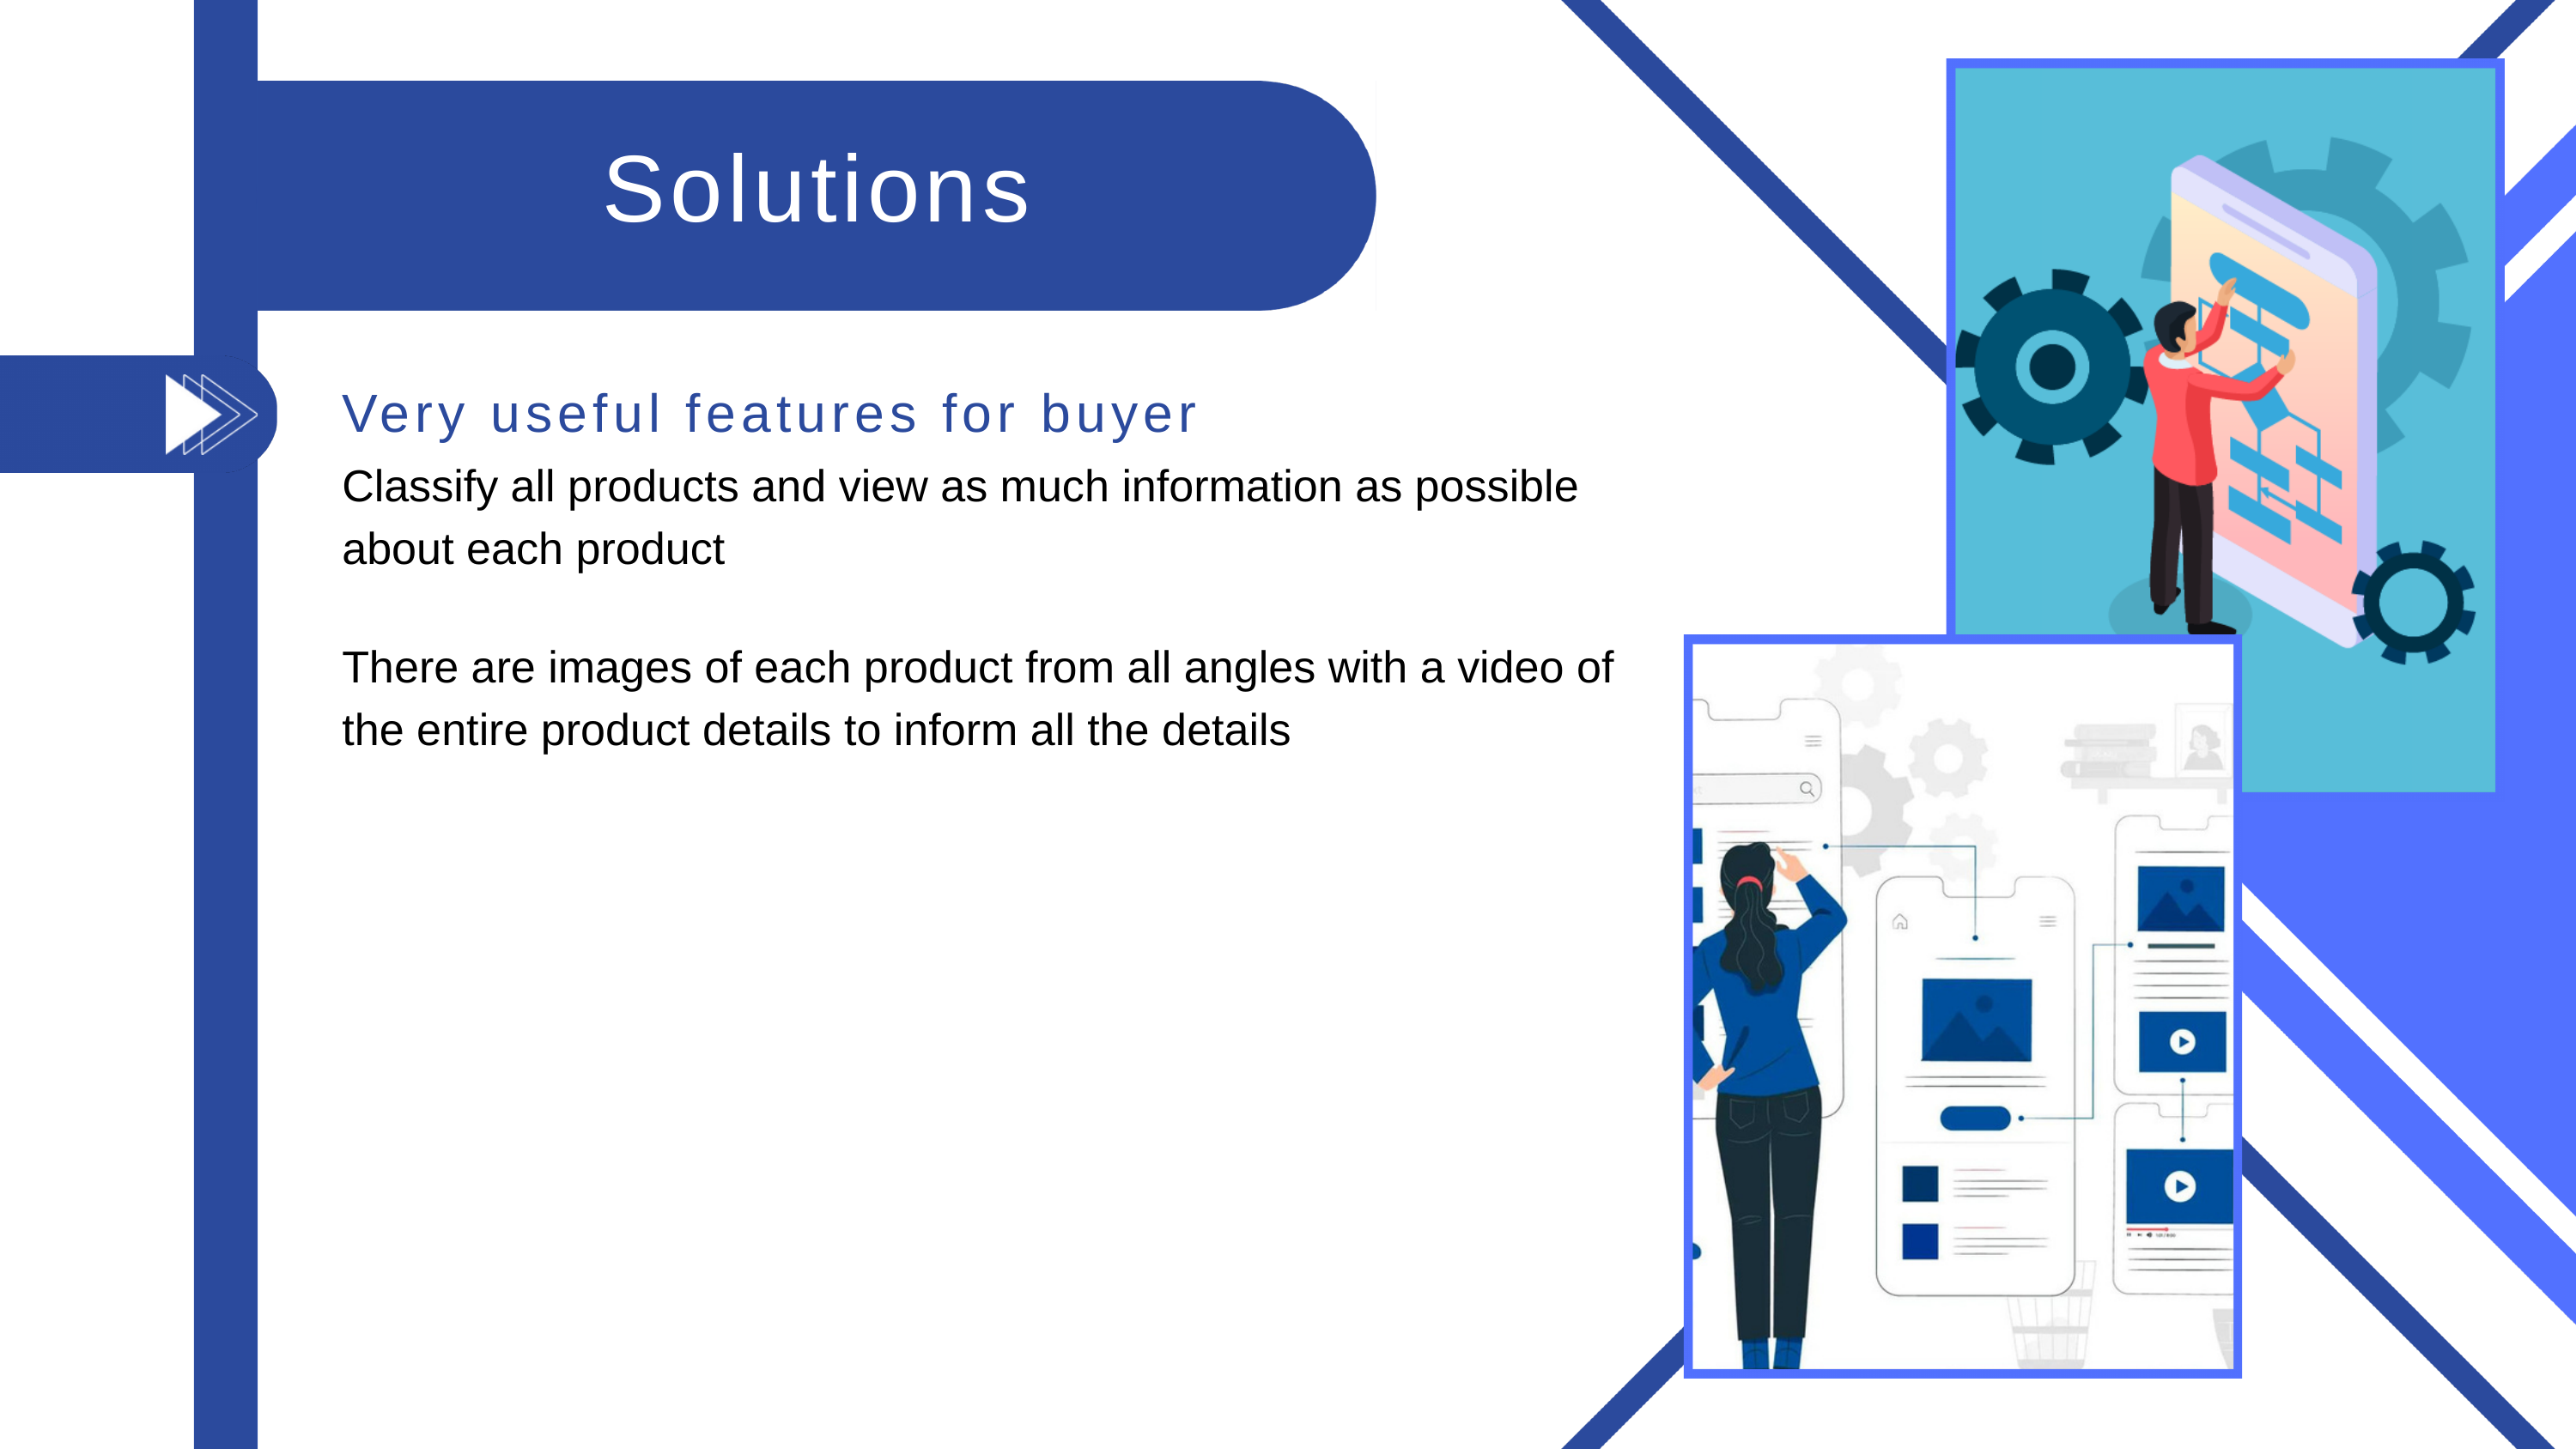

Solutions

Very useful features for buyer

Classify all products and view as much information as possible about each product
There are images of each product from all angles with a video of the entire product details to inform all the details